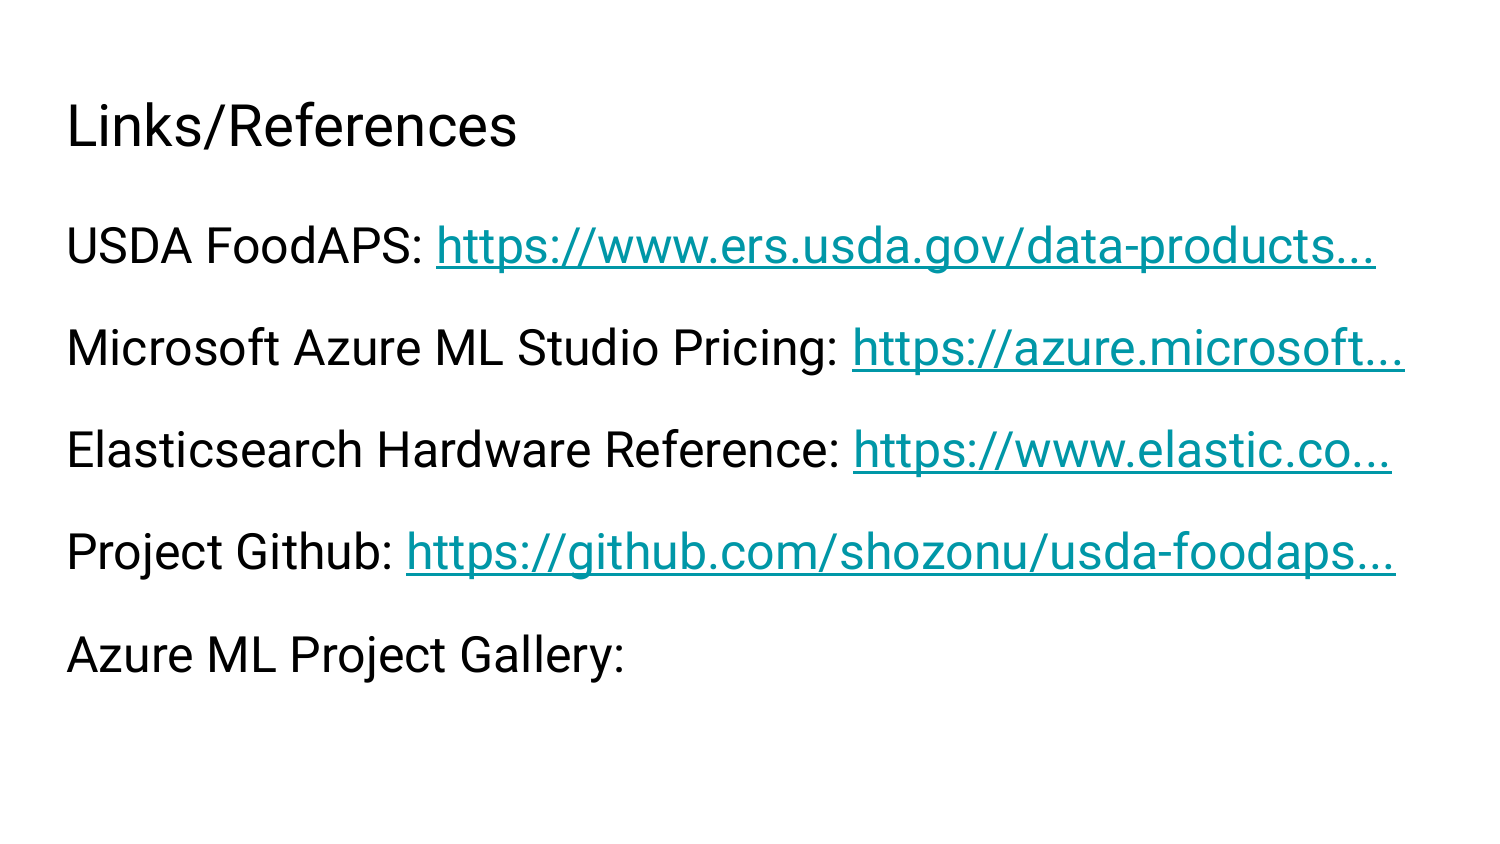

# Links/References
USDA FoodAPS: https://www.ers.usda.gov/data-products...
Microsoft Azure ML Studio Pricing: https://azure.microsoft...
Elasticsearch Hardware Reference: https://www.elastic.co...
Project Github: https://github.com/shozonu/usda-foodaps...
Azure ML Project Gallery: